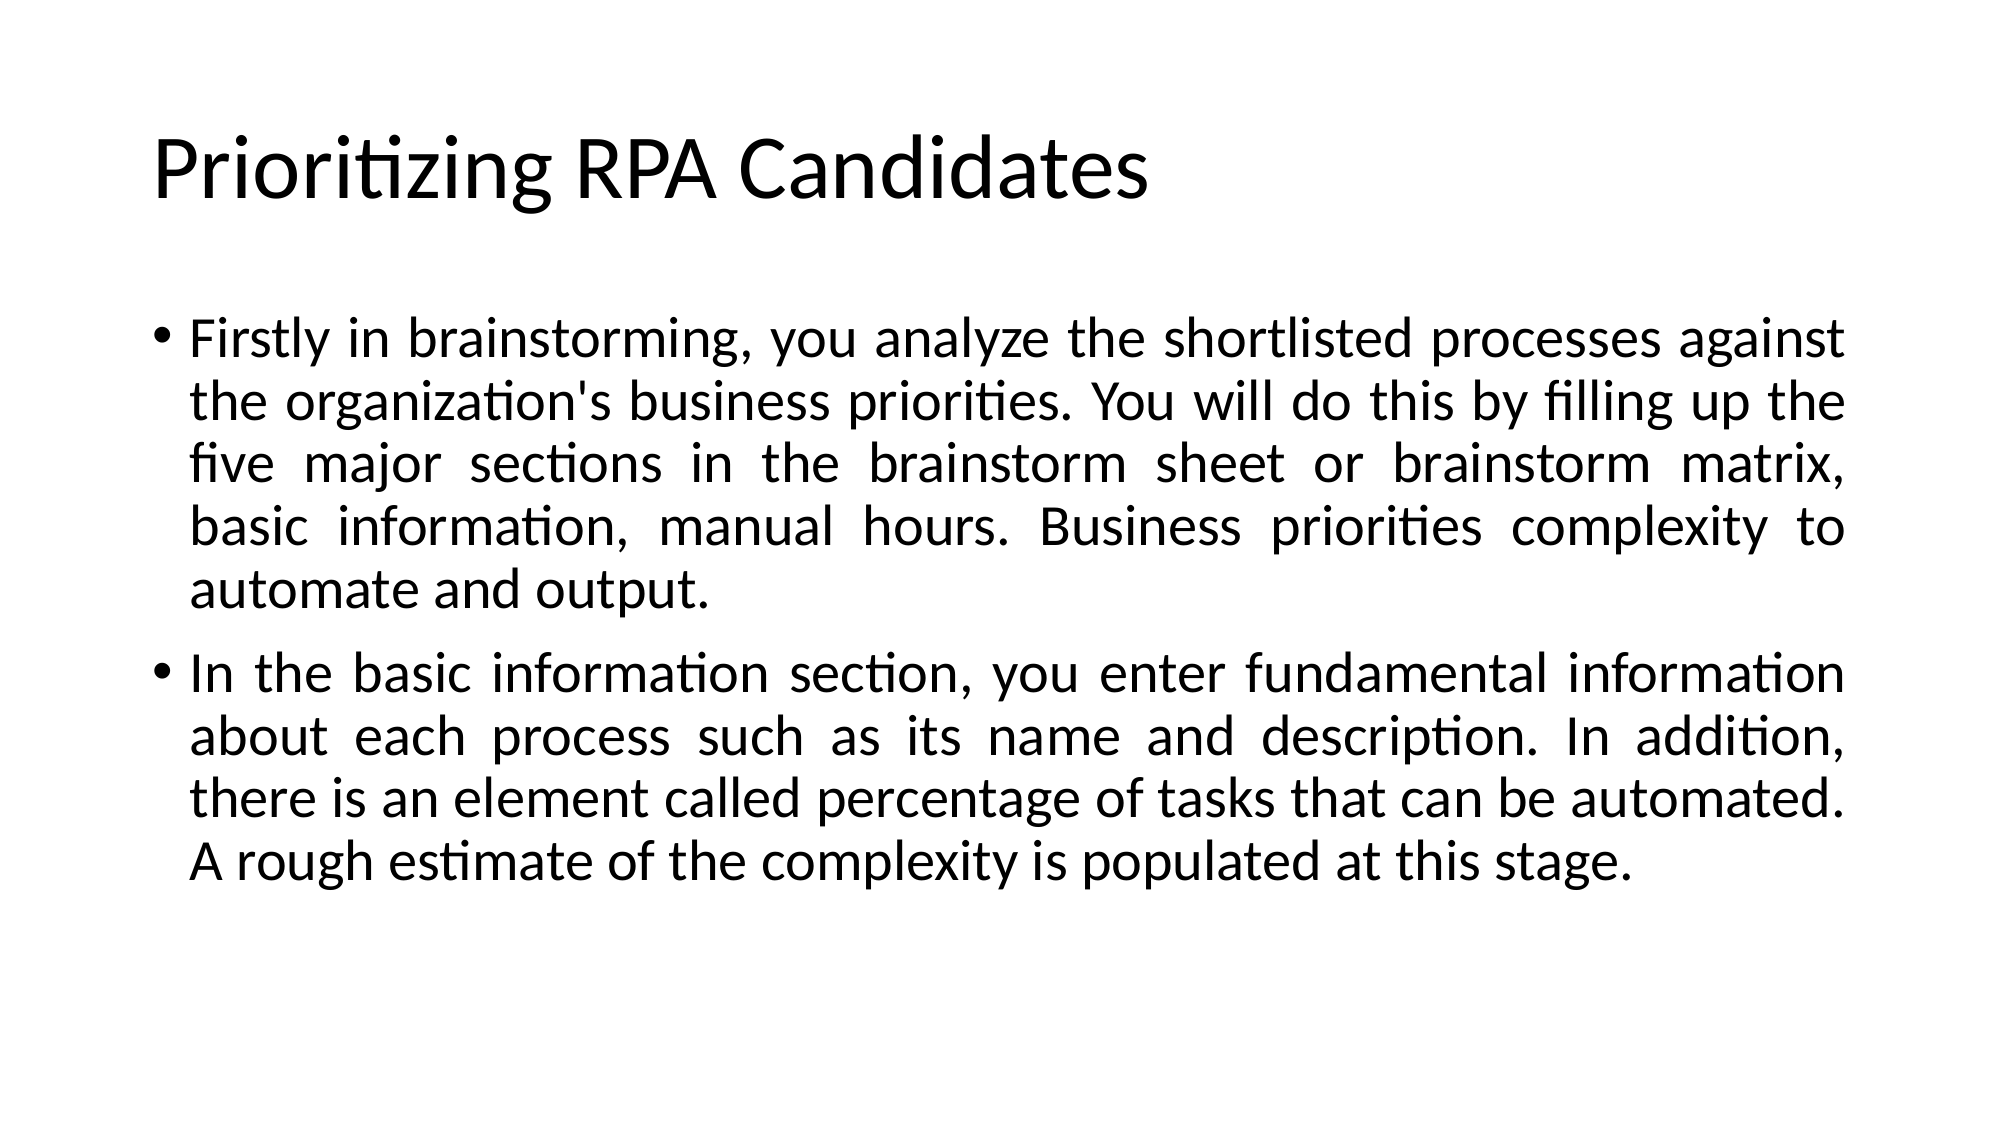

# Prioritizing RPA Candidates
Firstly in brainstorming, you analyze the shortlisted processes against the organization's business priorities. You will do this by filling up the five major sections in the brainstorm sheet or brainstorm matrix, basic information, manual hours. Business priorities complexity to automate and output.
In the basic information section, you enter fundamental information about each process such as its name and description. In addition, there is an element called percentage of tasks that can be automated. A rough estimate of the complexity is populated at this stage.